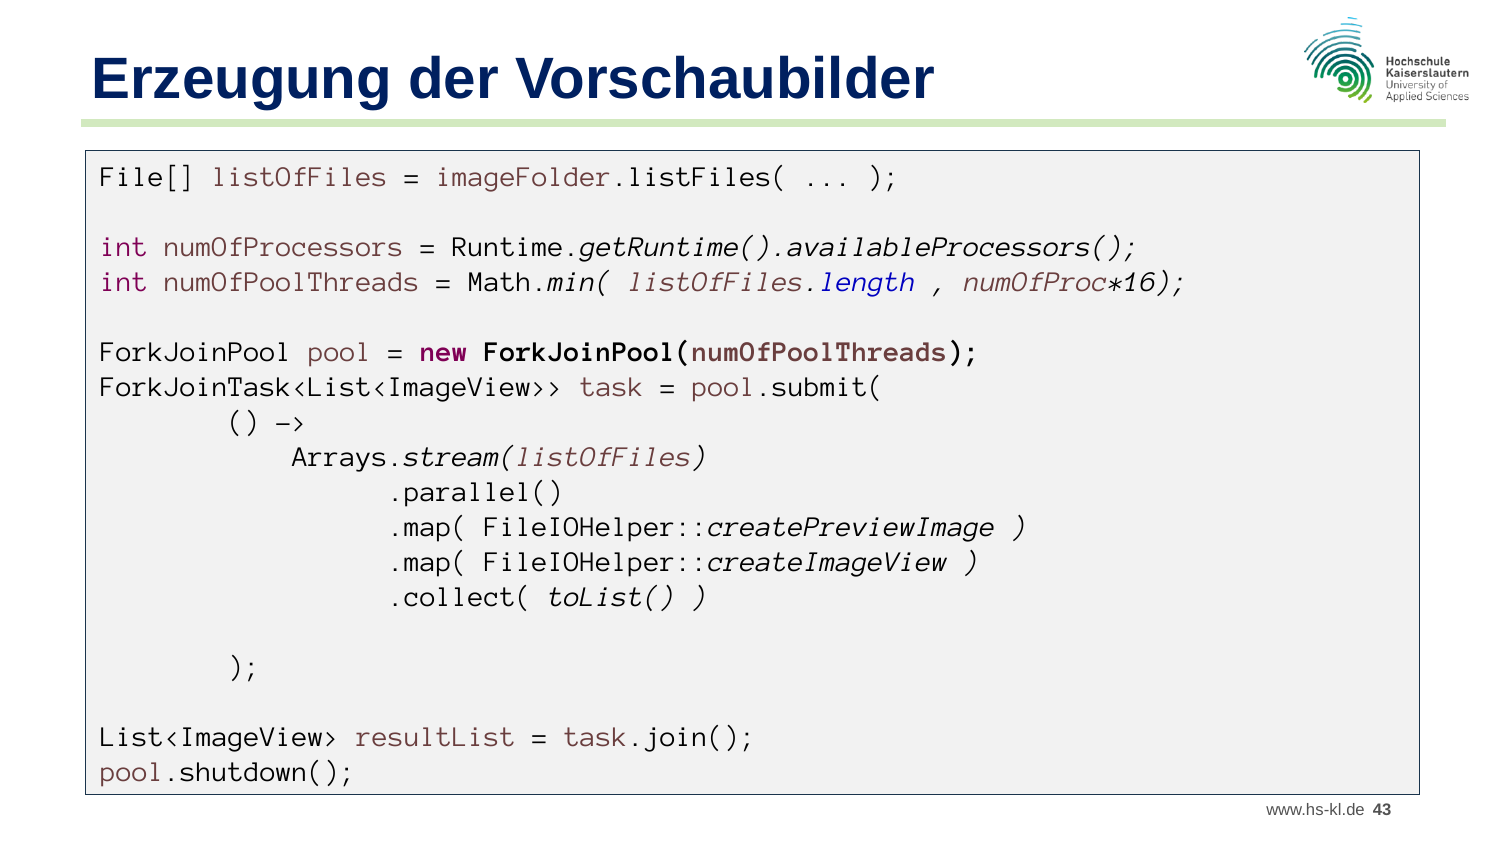

# Erzeugung der Vorschaubilder
File[] listOfFiles = imageFolder.listFiles( ... );

int numOfProcessors = Runtime.getRuntime().availableProcessors();
int numOfPoolThreads = Math.min( listOfFiles.length , numOfProc*16);

ForkJoinPool pool = new ForkJoinPool(numOfPoolThreads);
ForkJoinTask<List<ImageView>> task = pool.submit(
        () ->
            Arrays.stream(listOfFiles)
                  .parallel()
                  .map( FileIOHelper::createPreviewImage )
                  .map( FileIOHelper::createImageView )
                  .collect( toList() )

        );

List<ImageView> resultList = task.join();
pool.shutdown();